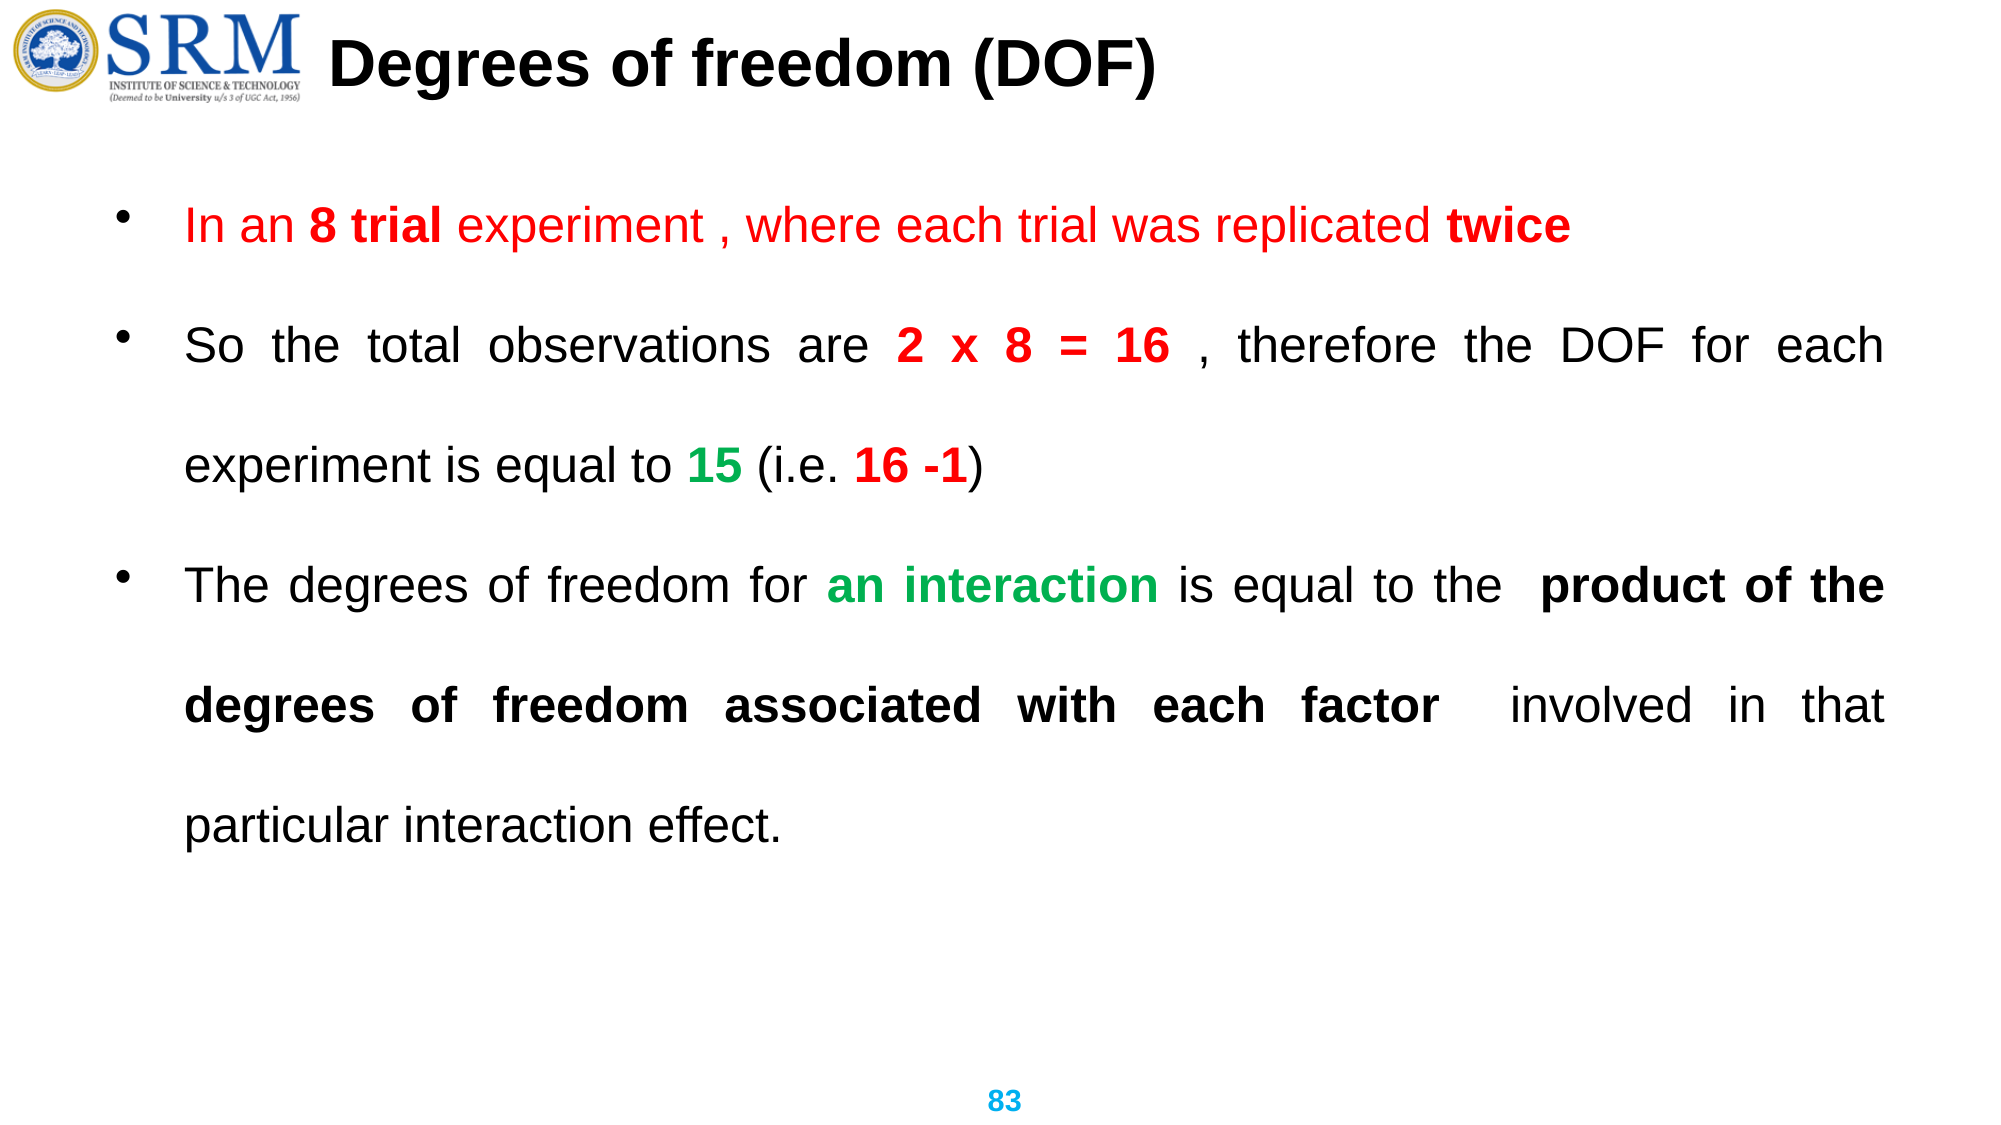

# Degrees of freedom (DOF)
In an 8 trial experiment , where each trial was replicated twice
So the total observations are 2 x 8 = 16 , therefore the DOF for each experiment is equal to 15 (i.e. 16 -1)
The degrees of freedom for an interaction is equal to the  product of the degrees of freedom associated with each factor  involved in that particular interaction effect.

83